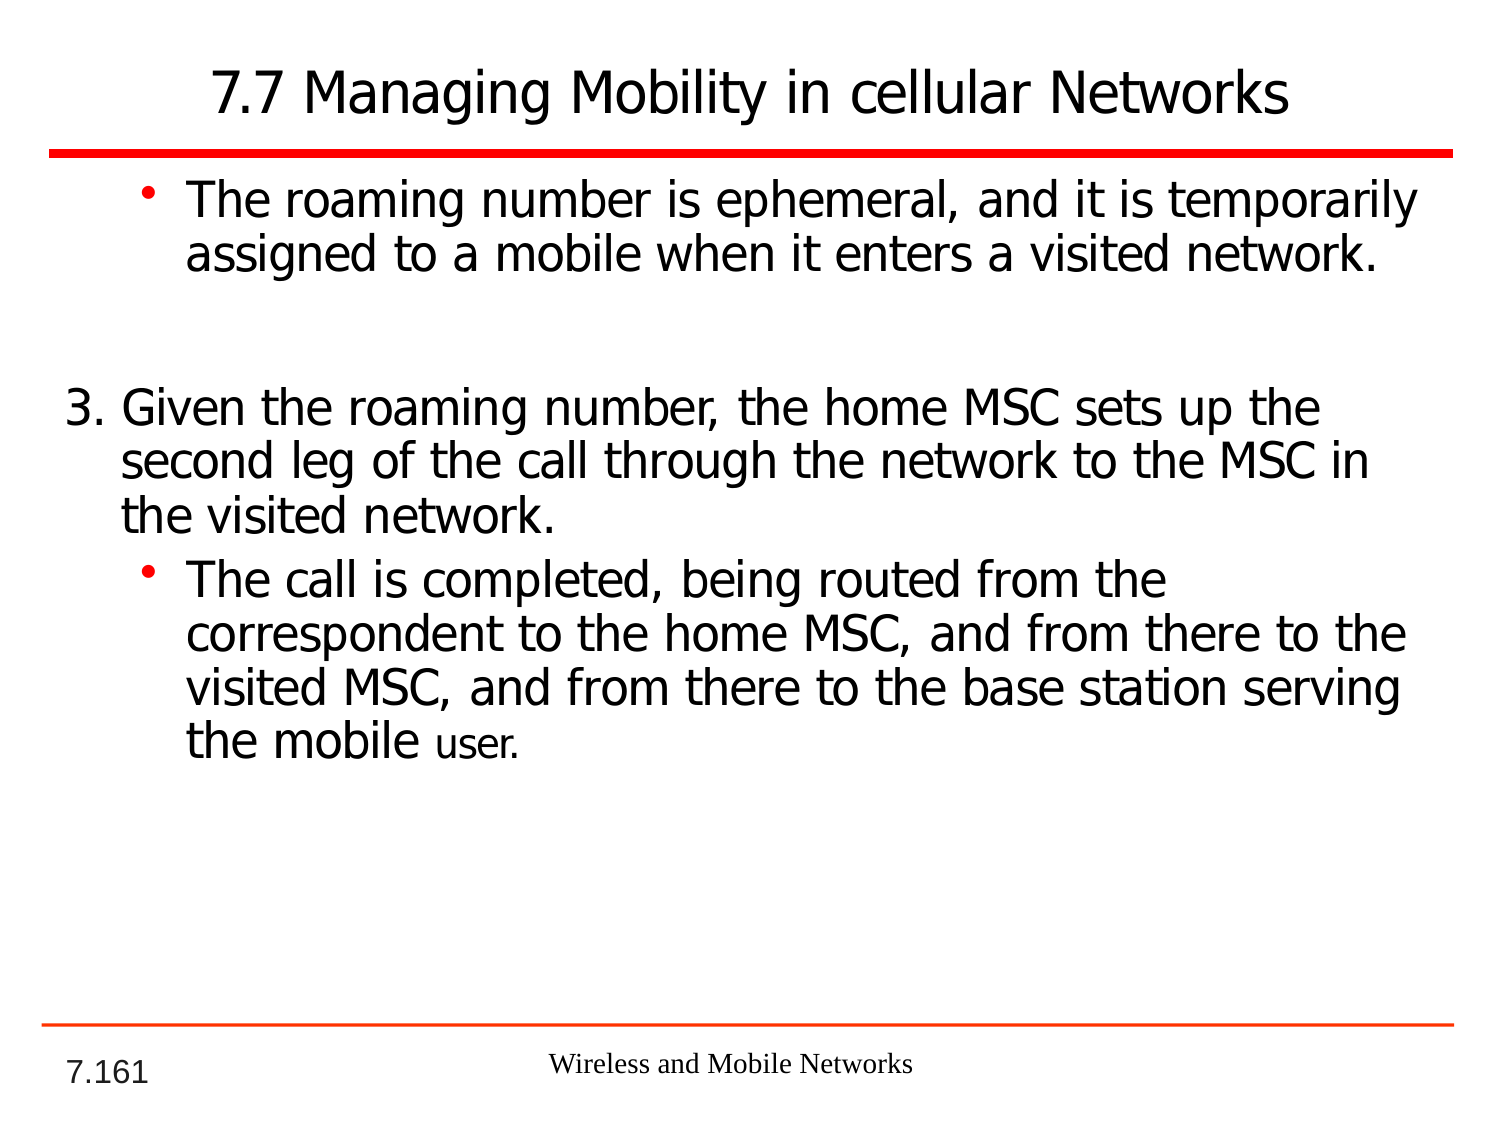

# 7.7 Managing Mobility in cellular Networks
The roaming number is ephemeral, and it is temporarily assigned to a mobile when it enters a visited network.

3. Given the roaming number, the home MSC sets up the second leg of the call through the network to the MSC in the visited network.
The call is completed, being routed from the correspondent to the home MSC, and from there to the visited MSC, and from there to the base station serving the mobile user.